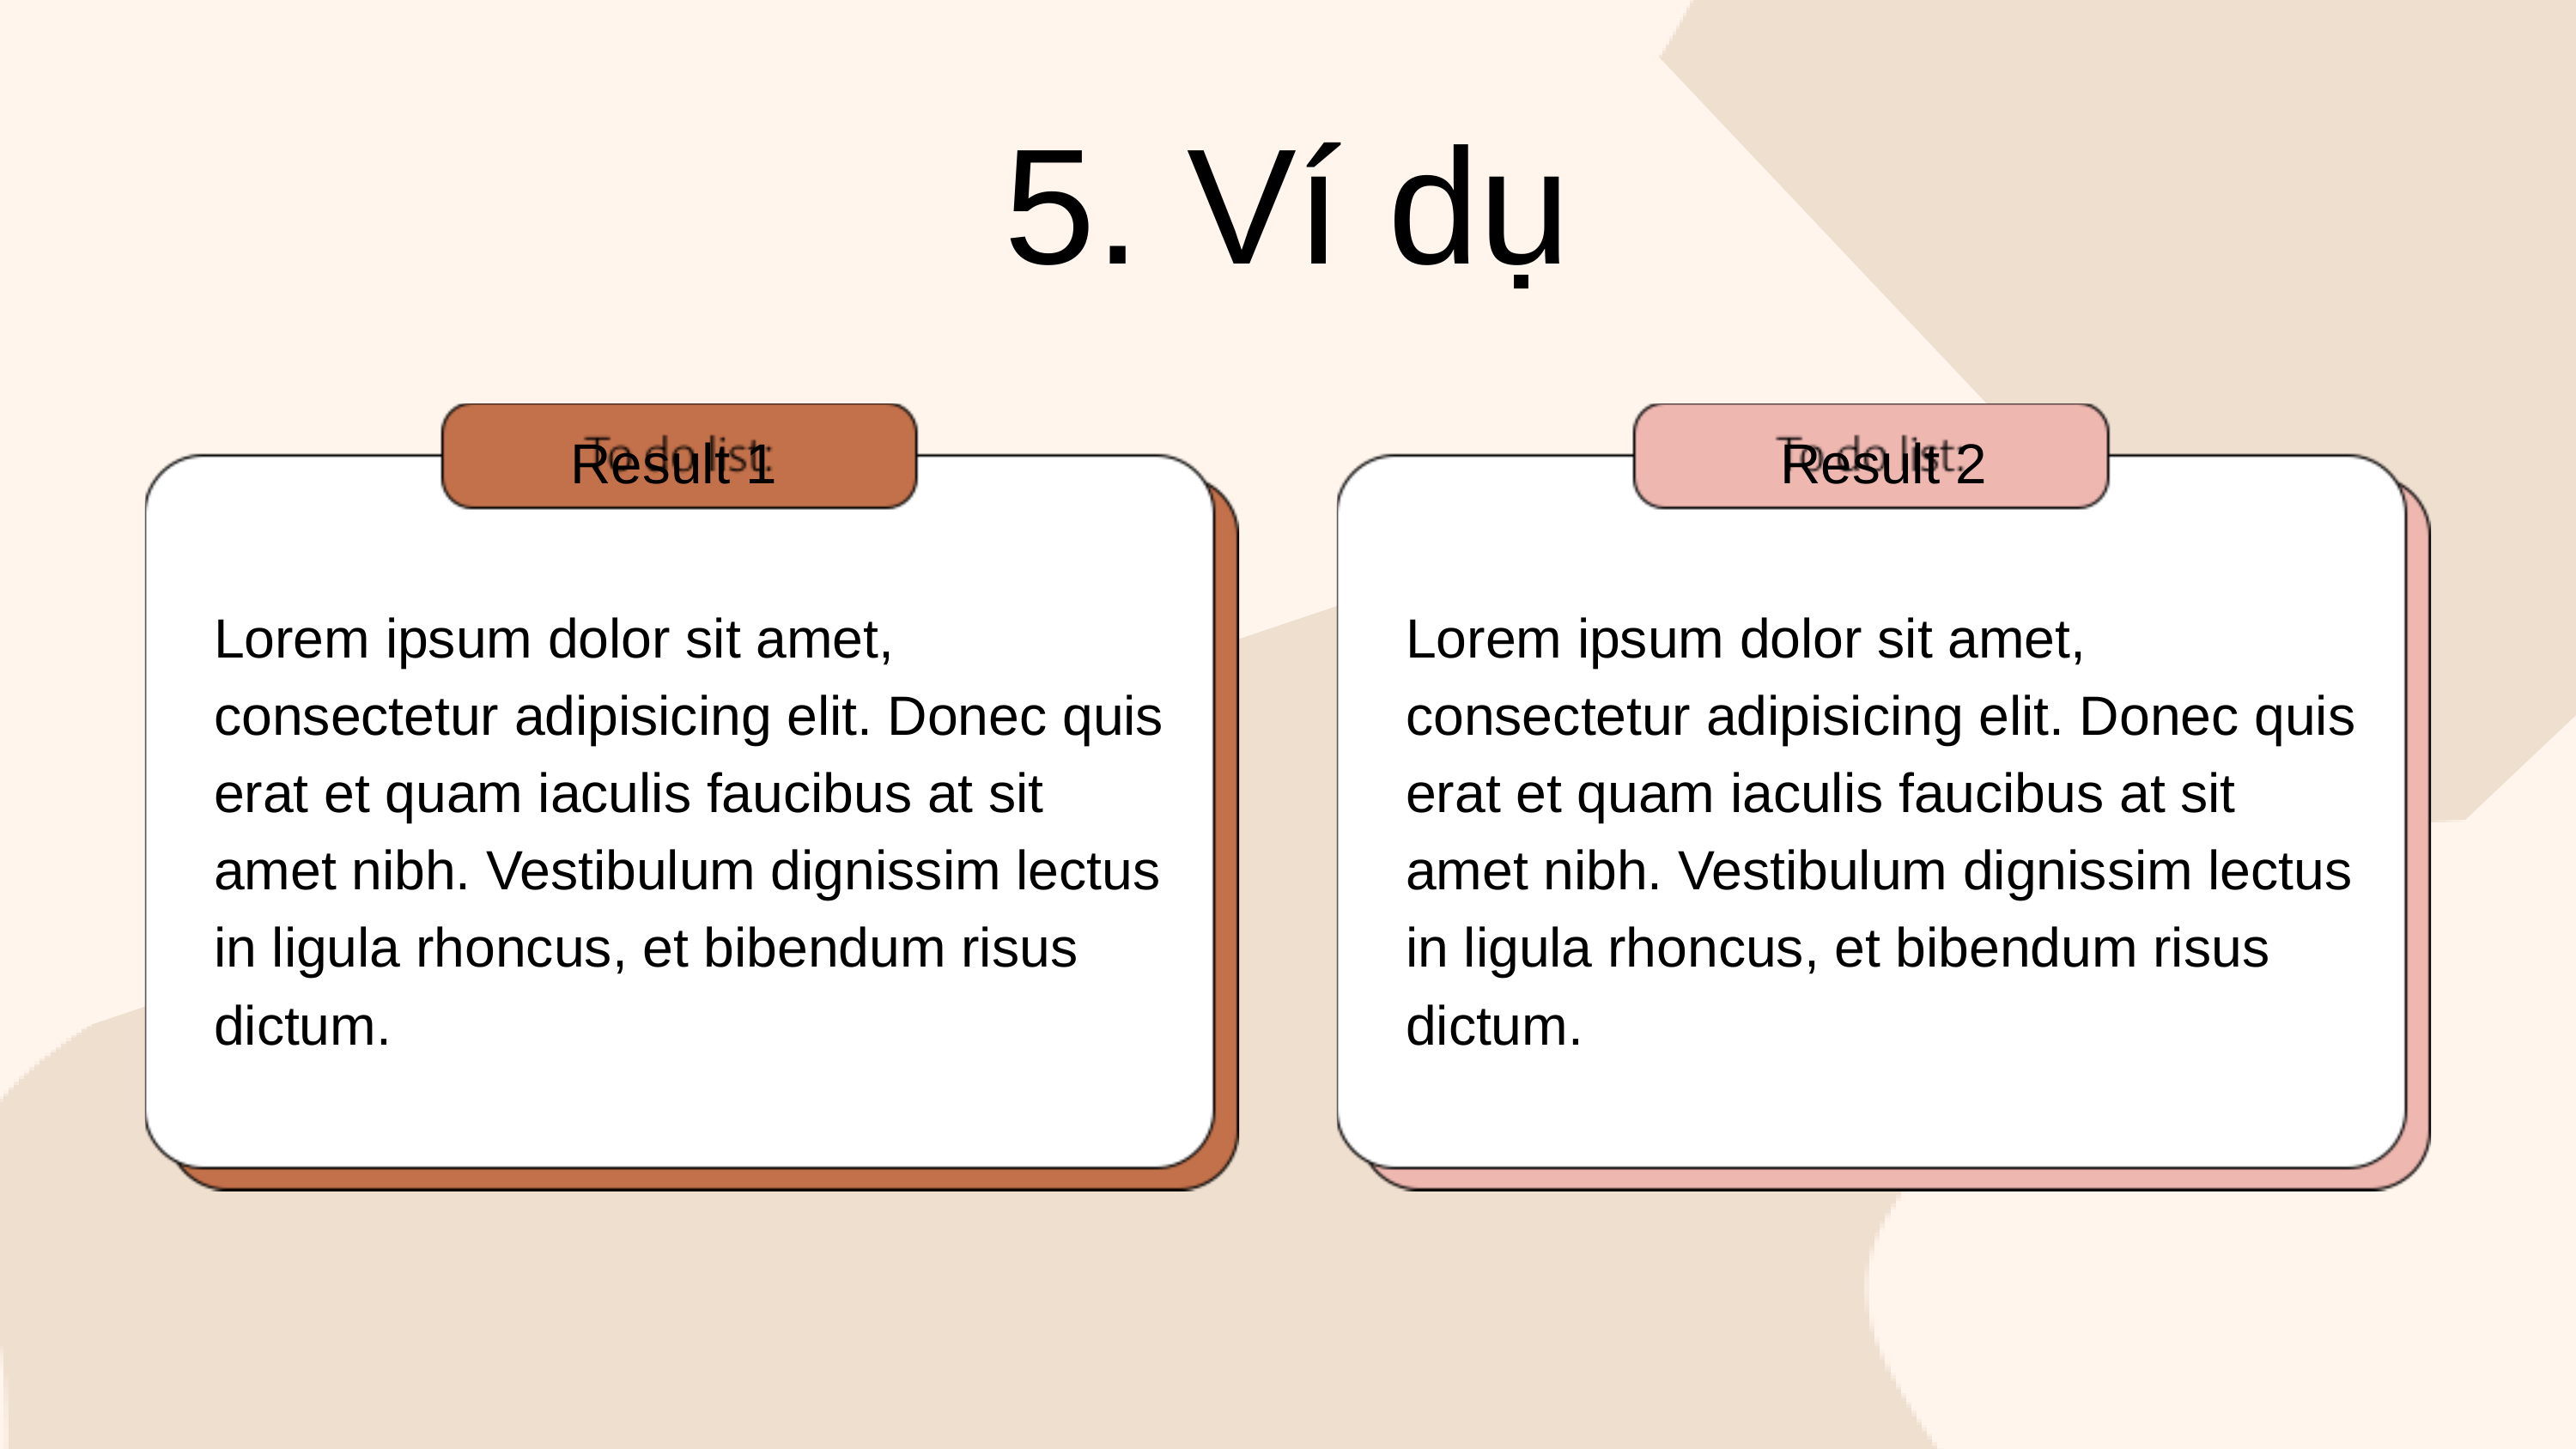

5. Ví dụ

Result 1
Result 2

Lorem ipsum dolor sit amet, consectetur adipisicing elit. Donec quis erat et quam iaculis faucibus at sit amet nibh. Vestibulum dignissim lectus in ligula rhoncus, et bibendum risus dictum.
Lorem ipsum dolor sit amet, consectetur adipisicing elit. Donec quis erat et quam iaculis faucibus at sit amet nibh. Vestibulum dignissim lectus in ligula rhoncus, et bibendum risus dictum.